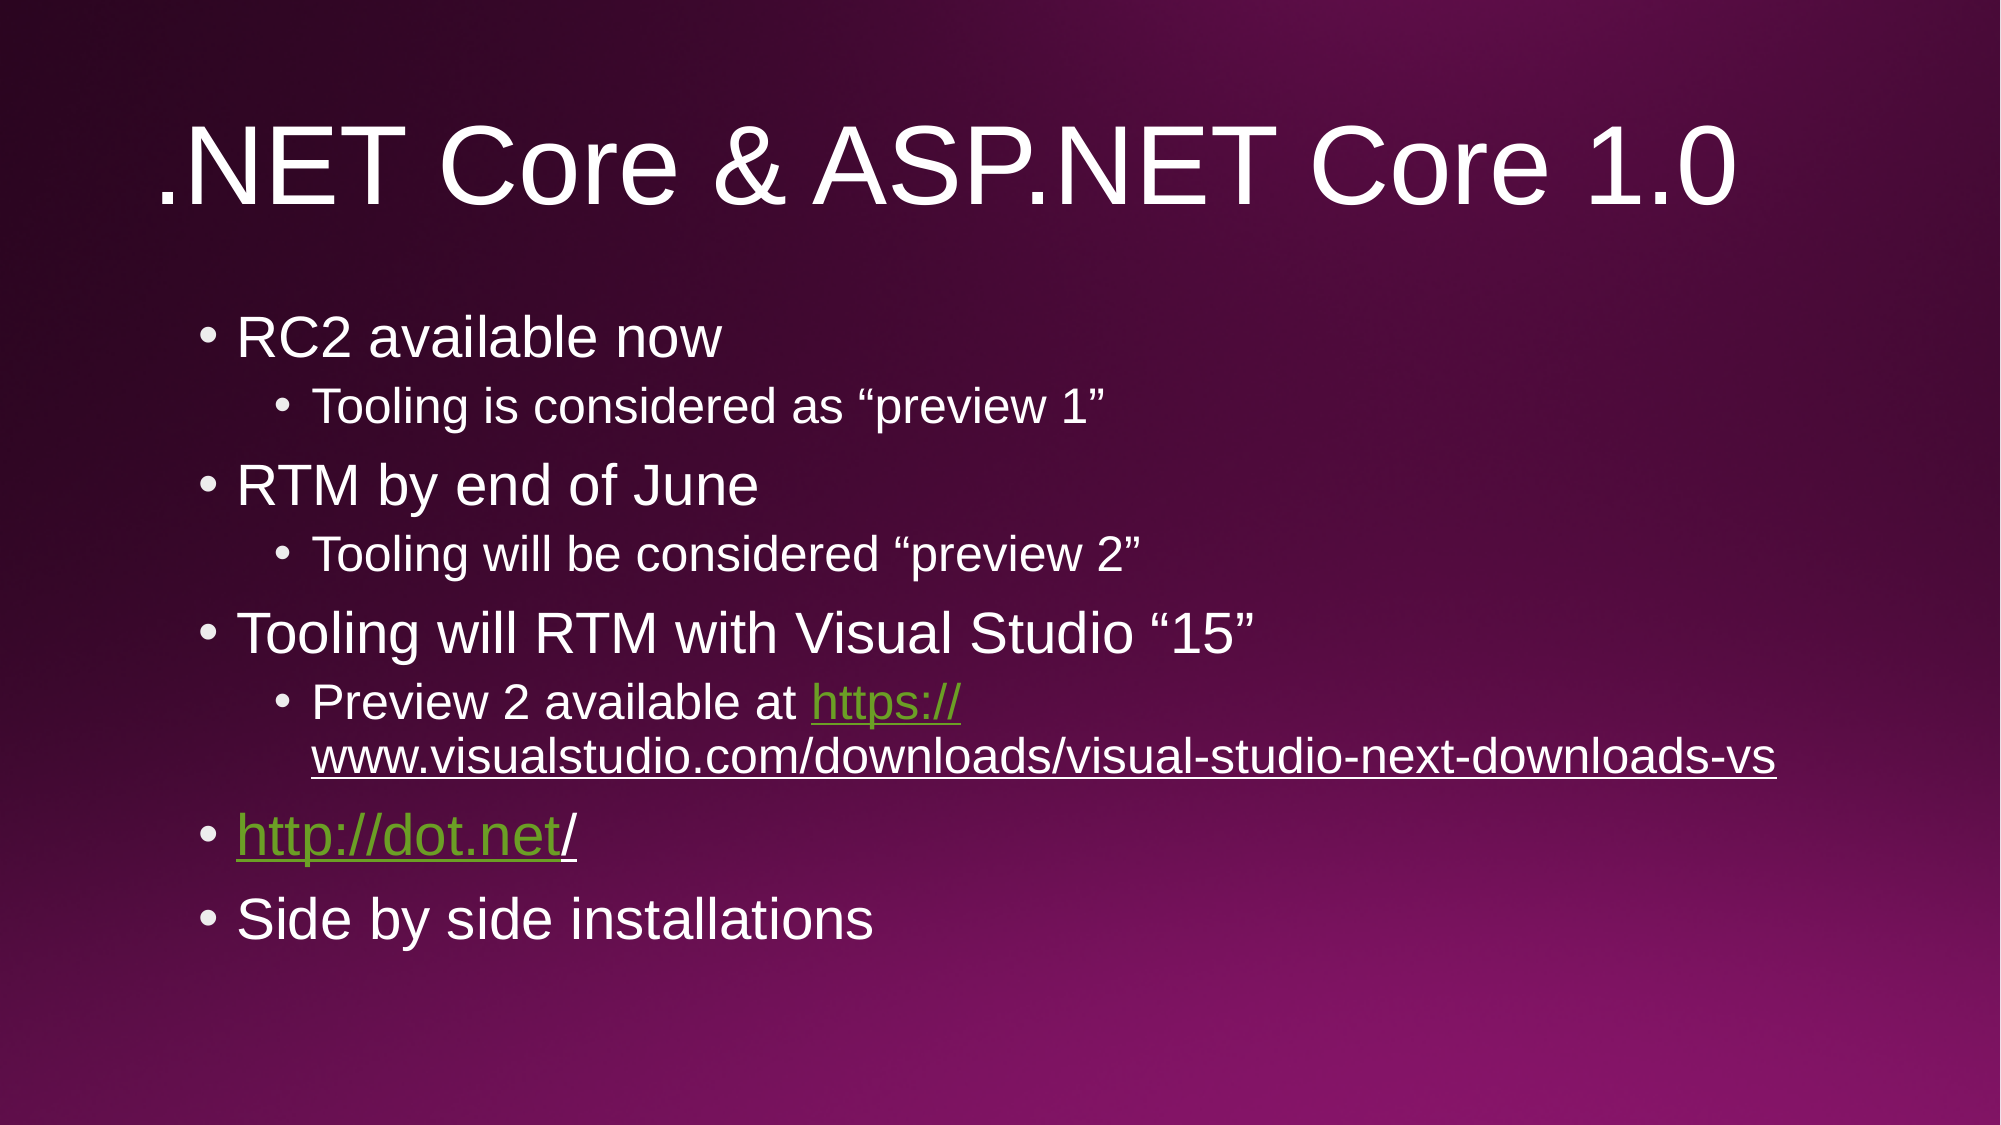

# .NET Core & ASP.NET Core 1.0
RC2 available now
Tooling is considered as “preview 1”
RTM by end of June
Tooling will be considered “preview 2”
Tooling will RTM with Visual Studio “15”
Preview 2 available at https://www.visualstudio.com/downloads/visual-studio-next-downloads-vs
http://dot.net/
Side by side installations